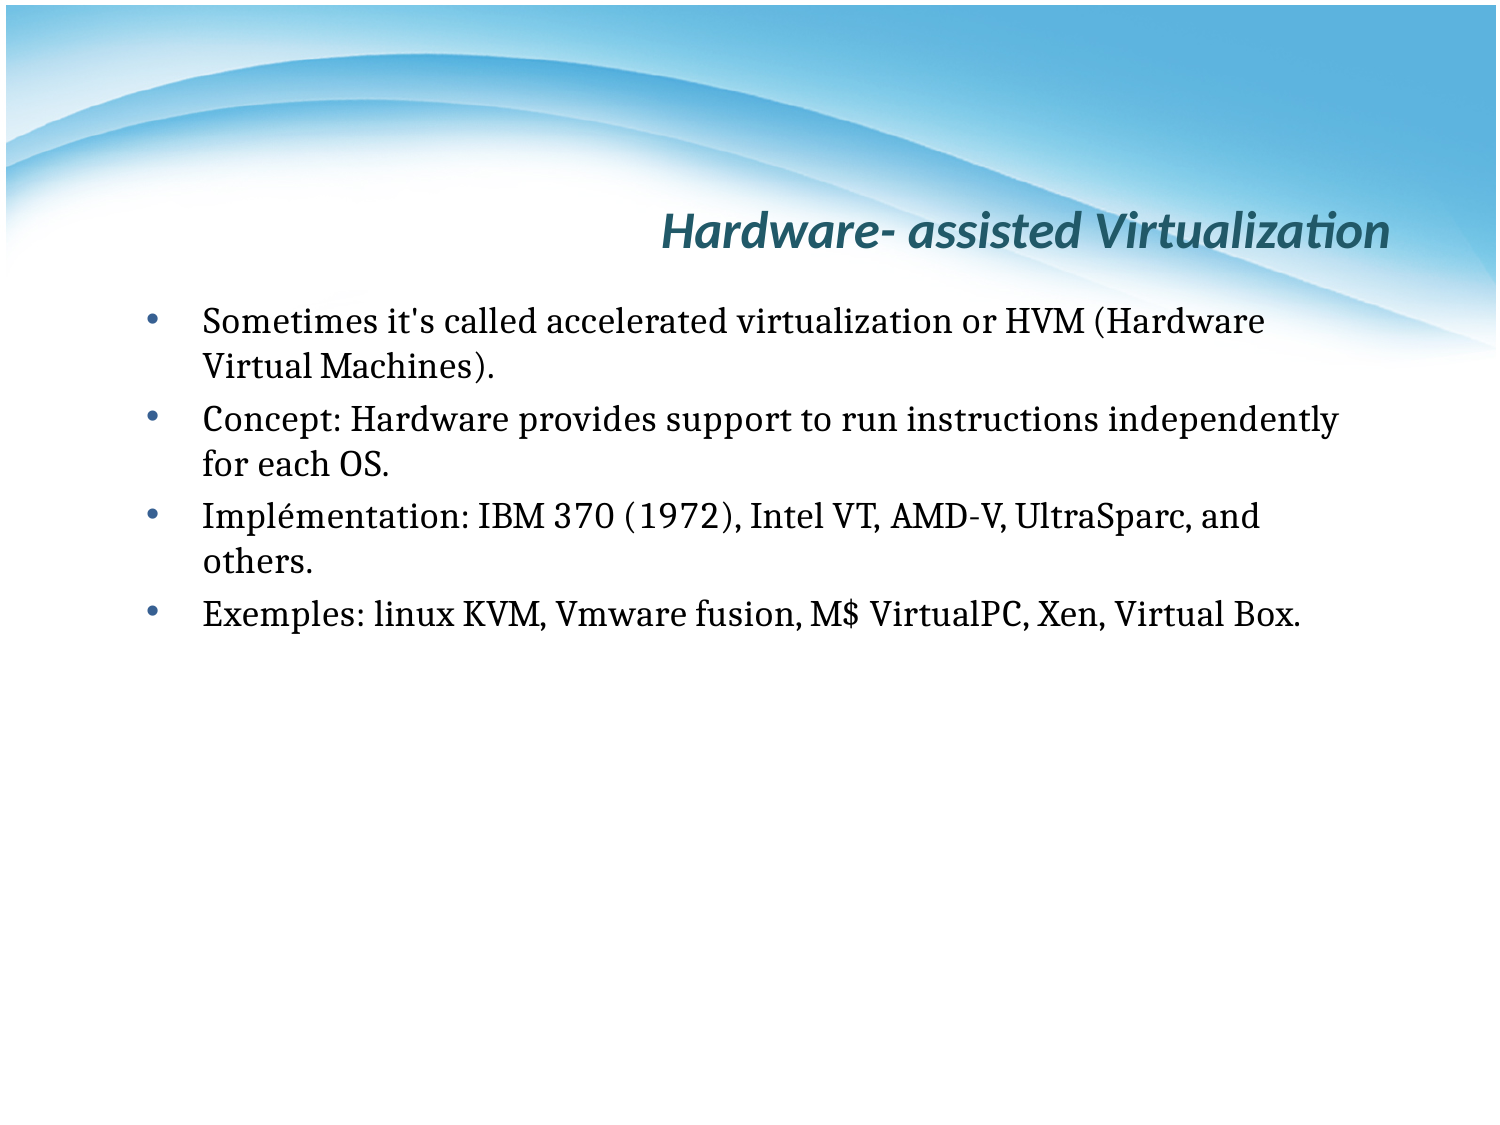

# Hardware- assisted Virtualization
Sometimes it's called accelerated virtualization or HVM (Hardware Virtual Machines).
Concept: Hardware provides support to run instructions independently for each OS.
Implémentation: IBM 370 (1972), Intel VT, AMD-V, UltraSparc, and others.
Exemples: linux KVM, Vmware fusion, M$ VirtualPC, Xen, Virtual Box.